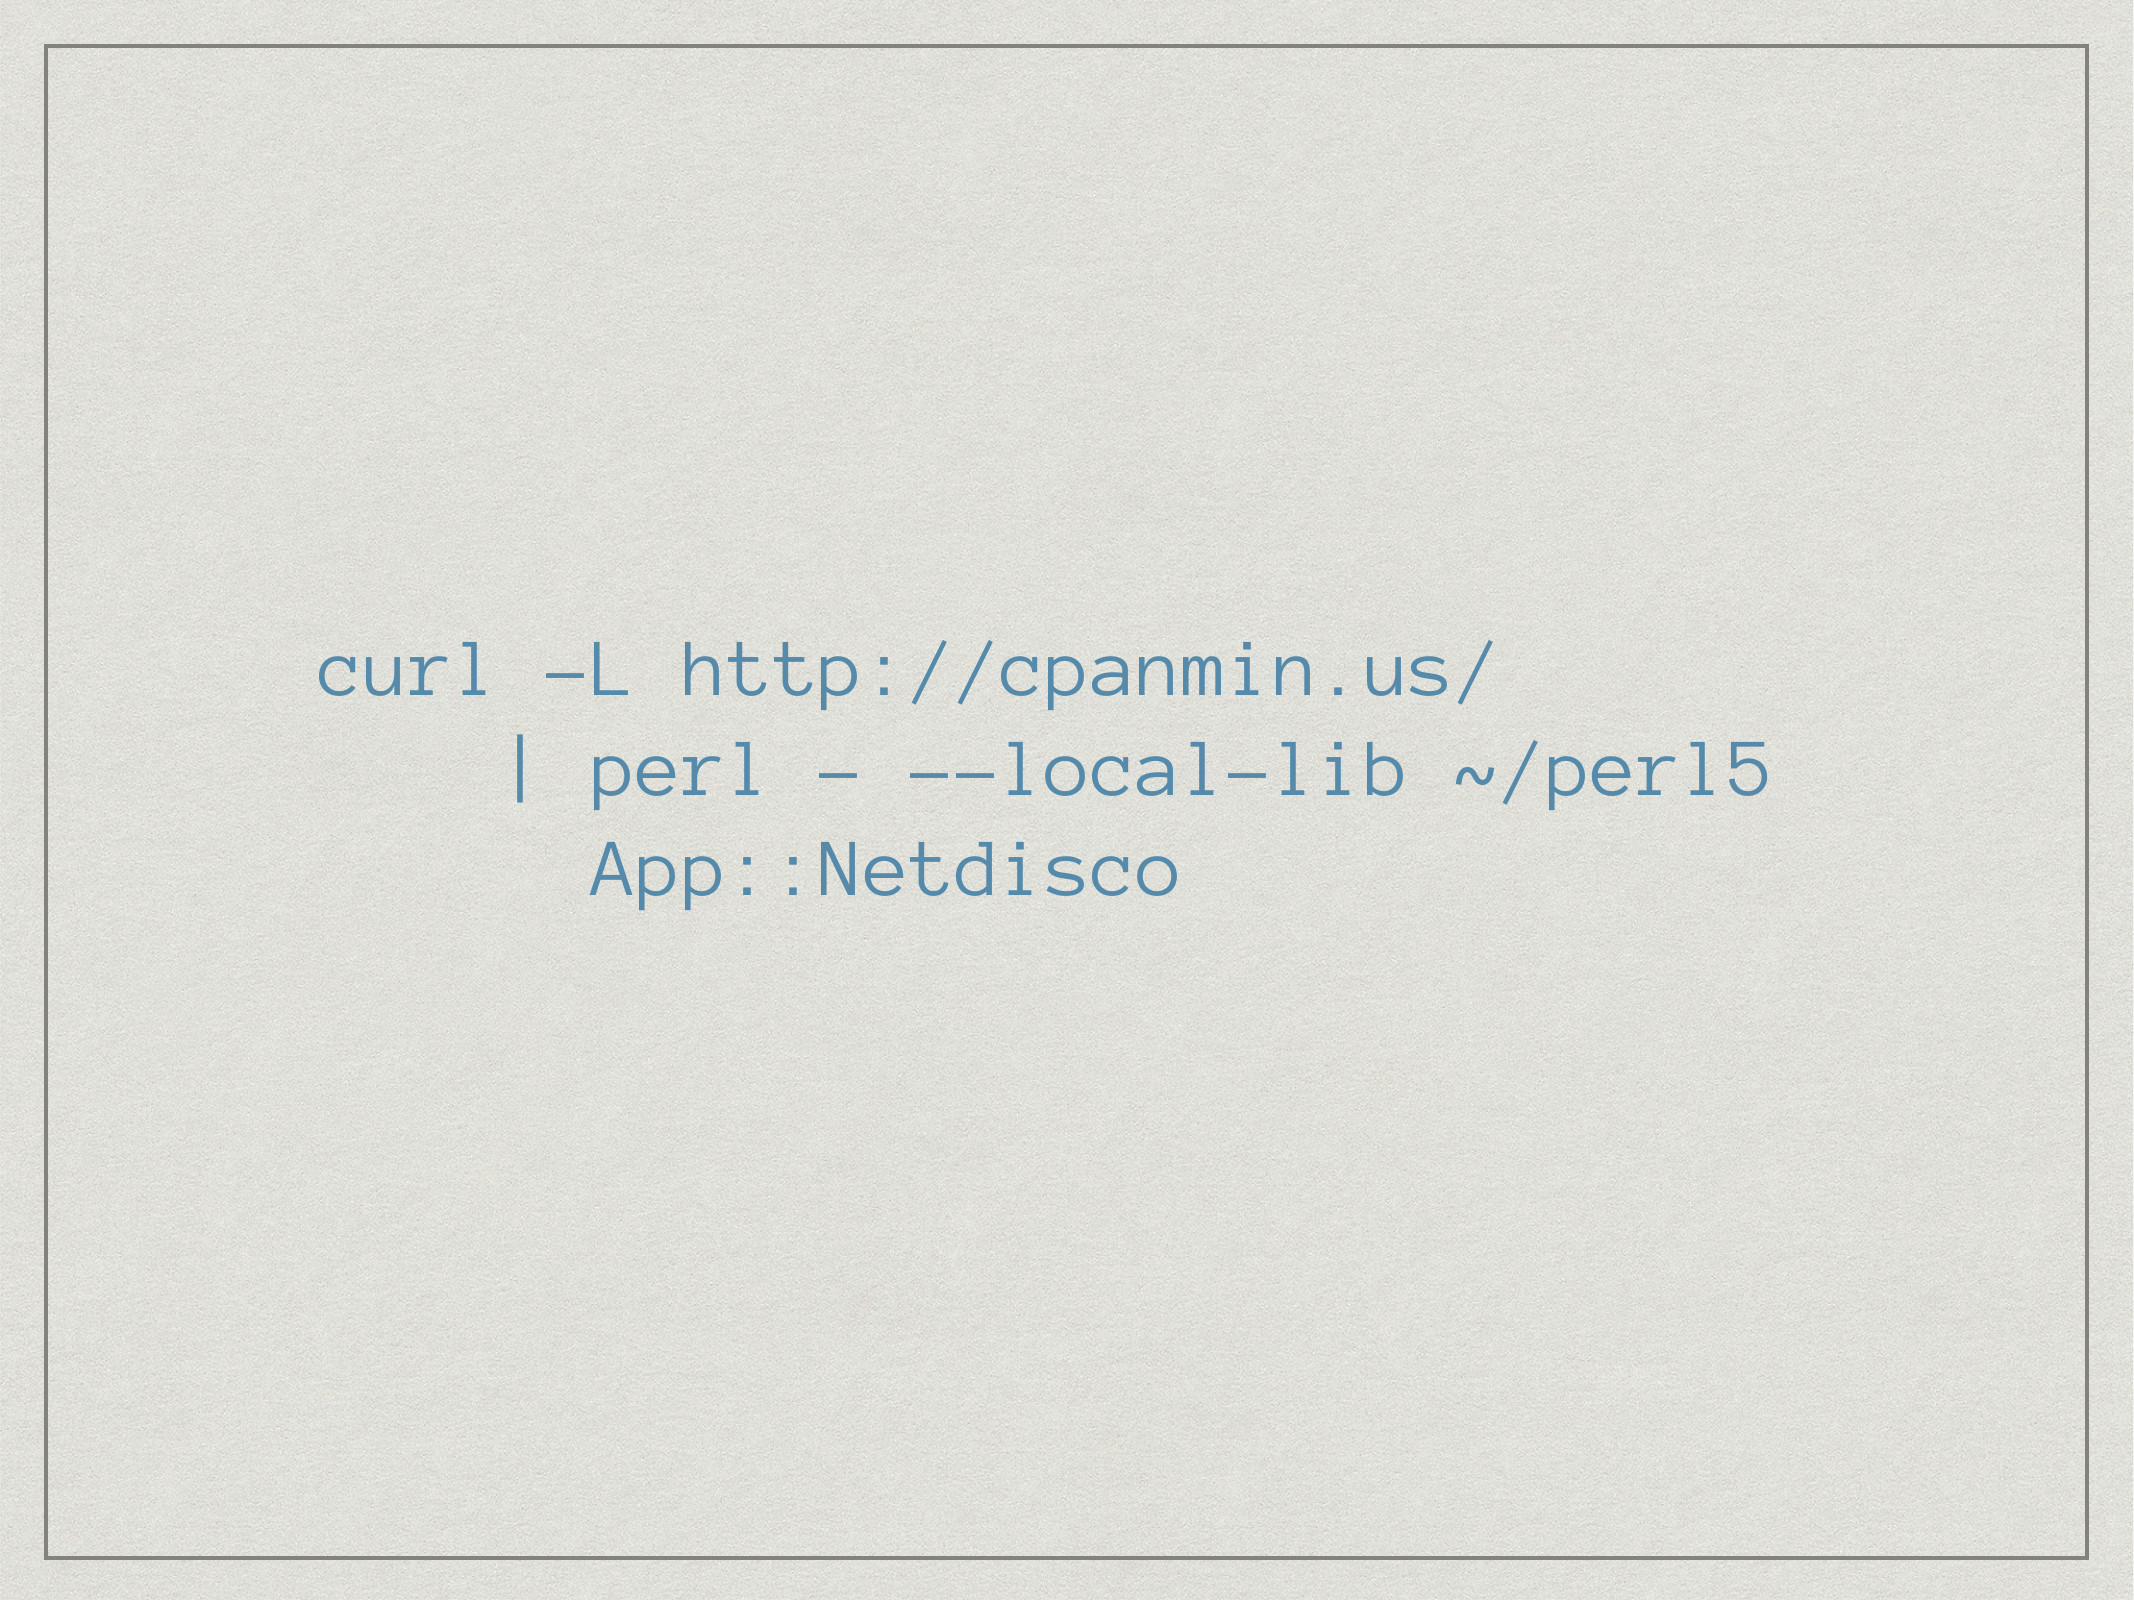

curl -L http://cpanmin.us/
    | perl - --local-lib ~/perl5
      App::Netdisco